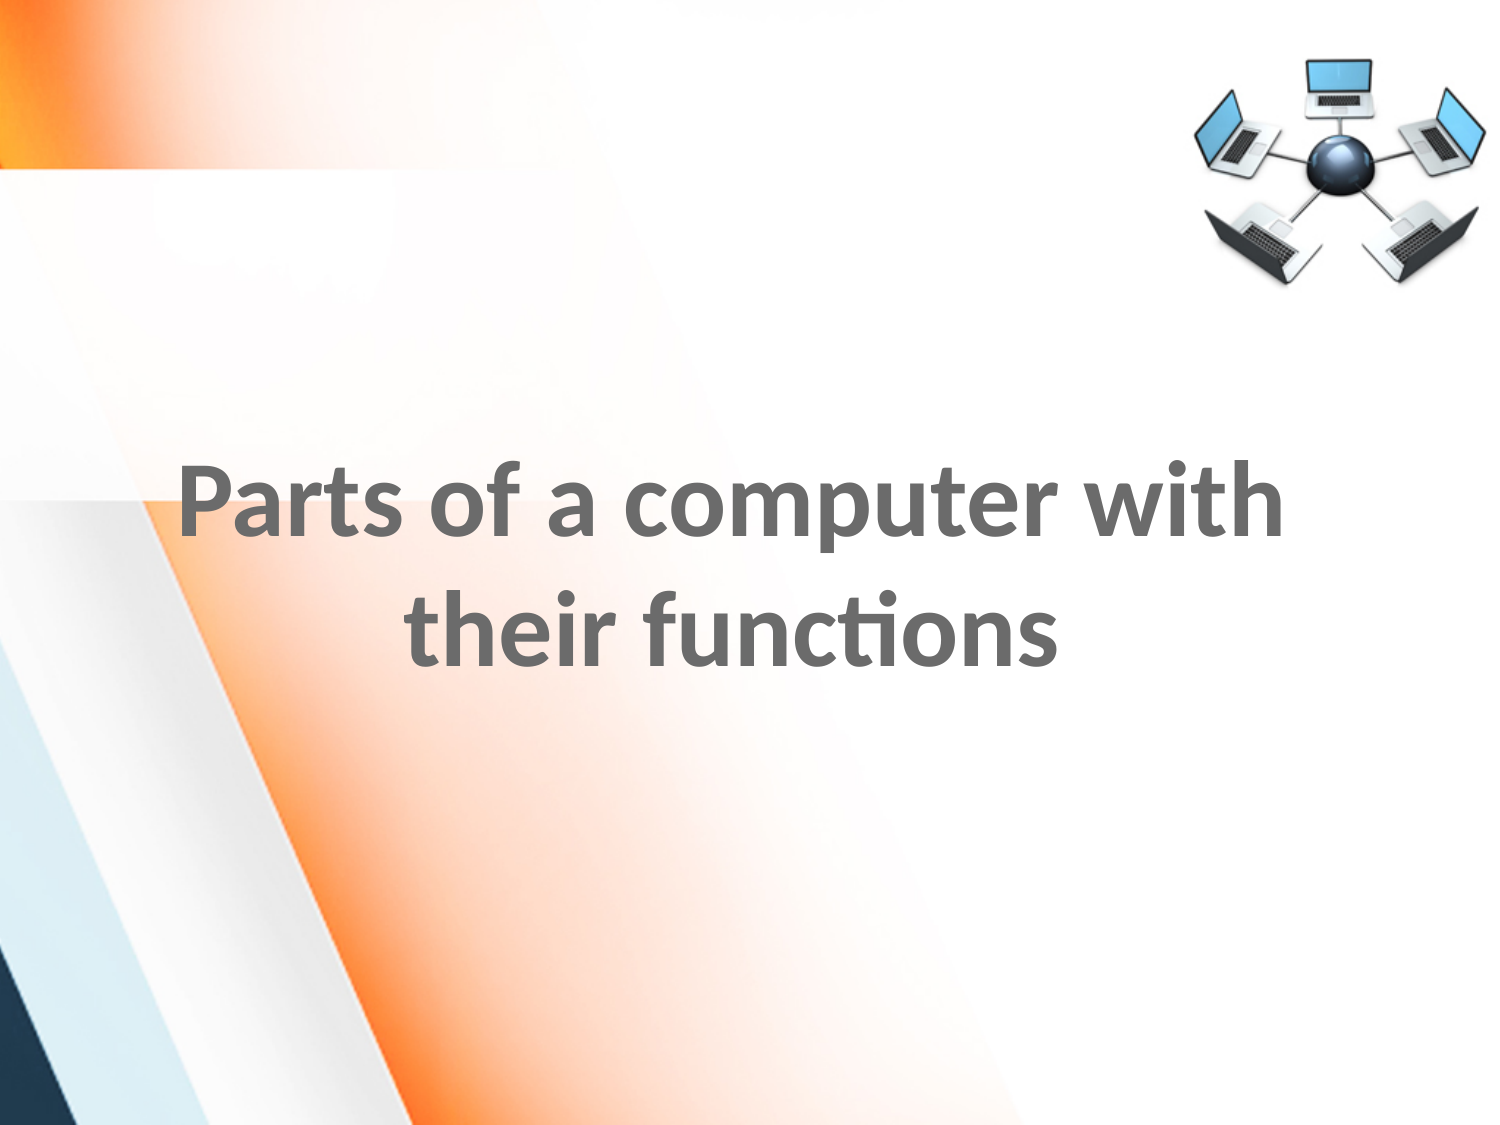

#
Parts of a computer with their functions